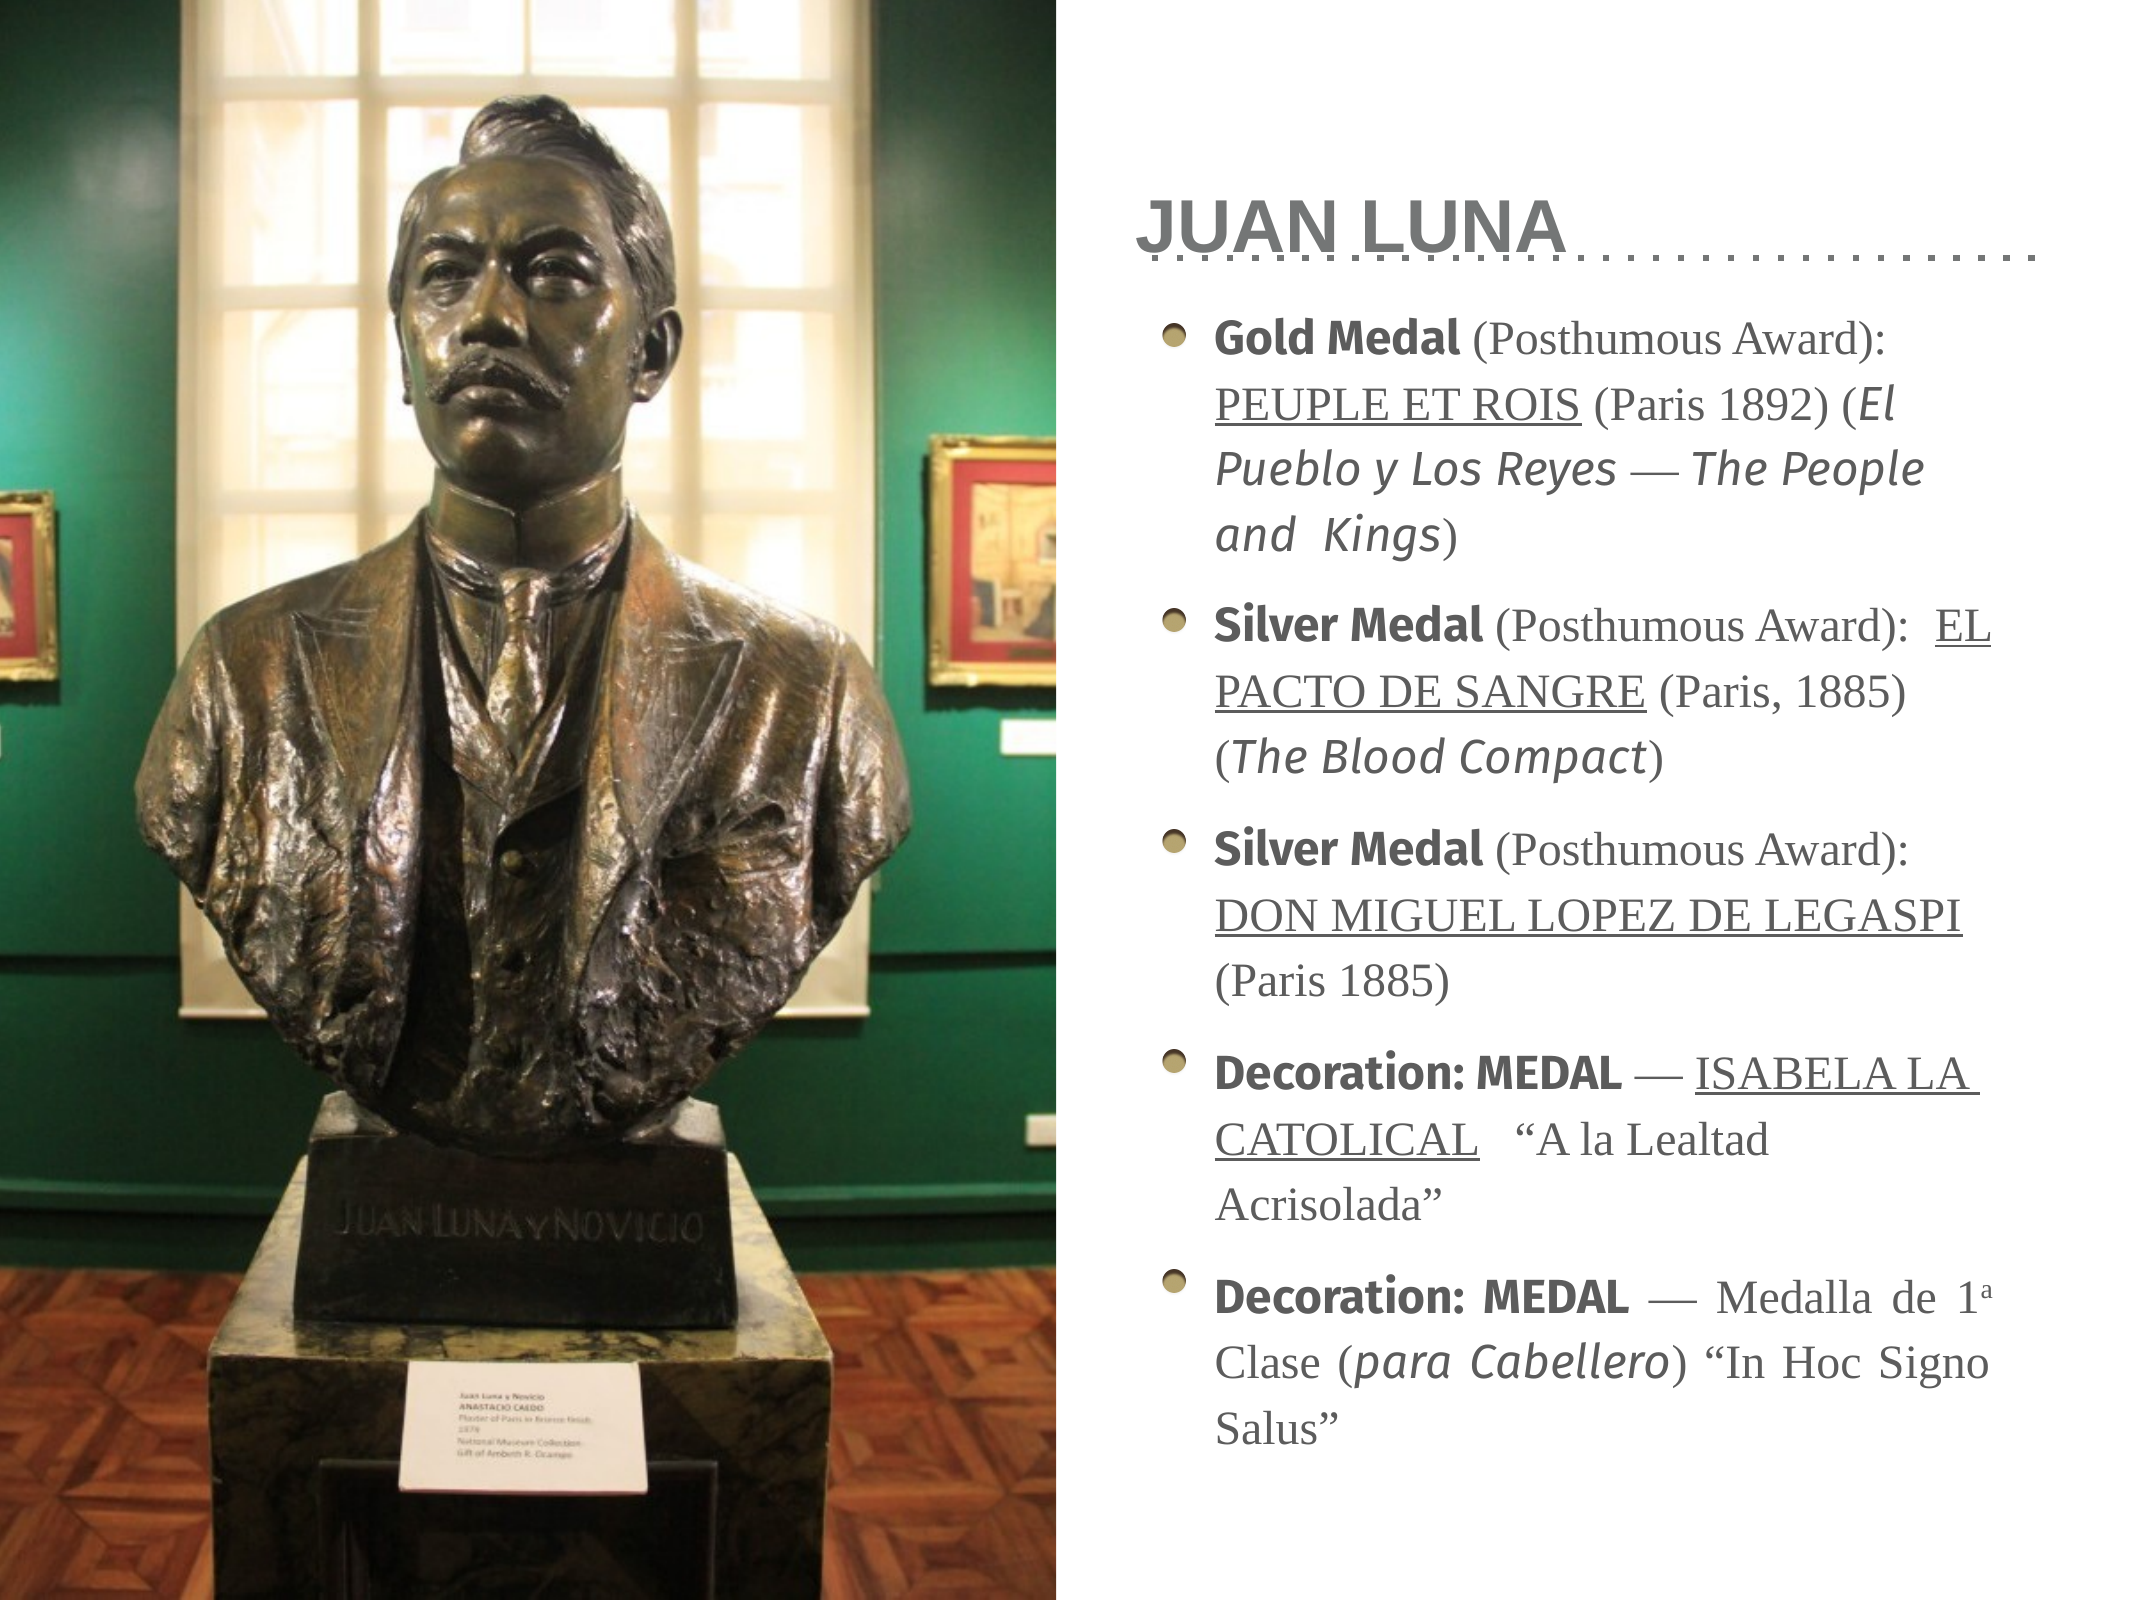

# JUAN LUNA

Gold Medal (Posthumous Award):  PEUPLE ET ROIS (Paris 1892) (El
Pueblo y Los Reyes — The People and  Kings)
Silver Medal (Posthumous Award):  EL PACTO DE SANGRE (Paris, 1885)
(The Blood Compact)
Silver Medal (Posthumous Award):  DON MIGUEL LOPEZ DE LEGASPI
(Paris 1885)
Decoration: MEDAL — ISABELA LA  CATOLICAL	“A la Lealtad  Acrisolada”
Decoration: MEDAL — Medalla de 1a  Clase (para Cabellero) “In Hoc Signo  Salus”